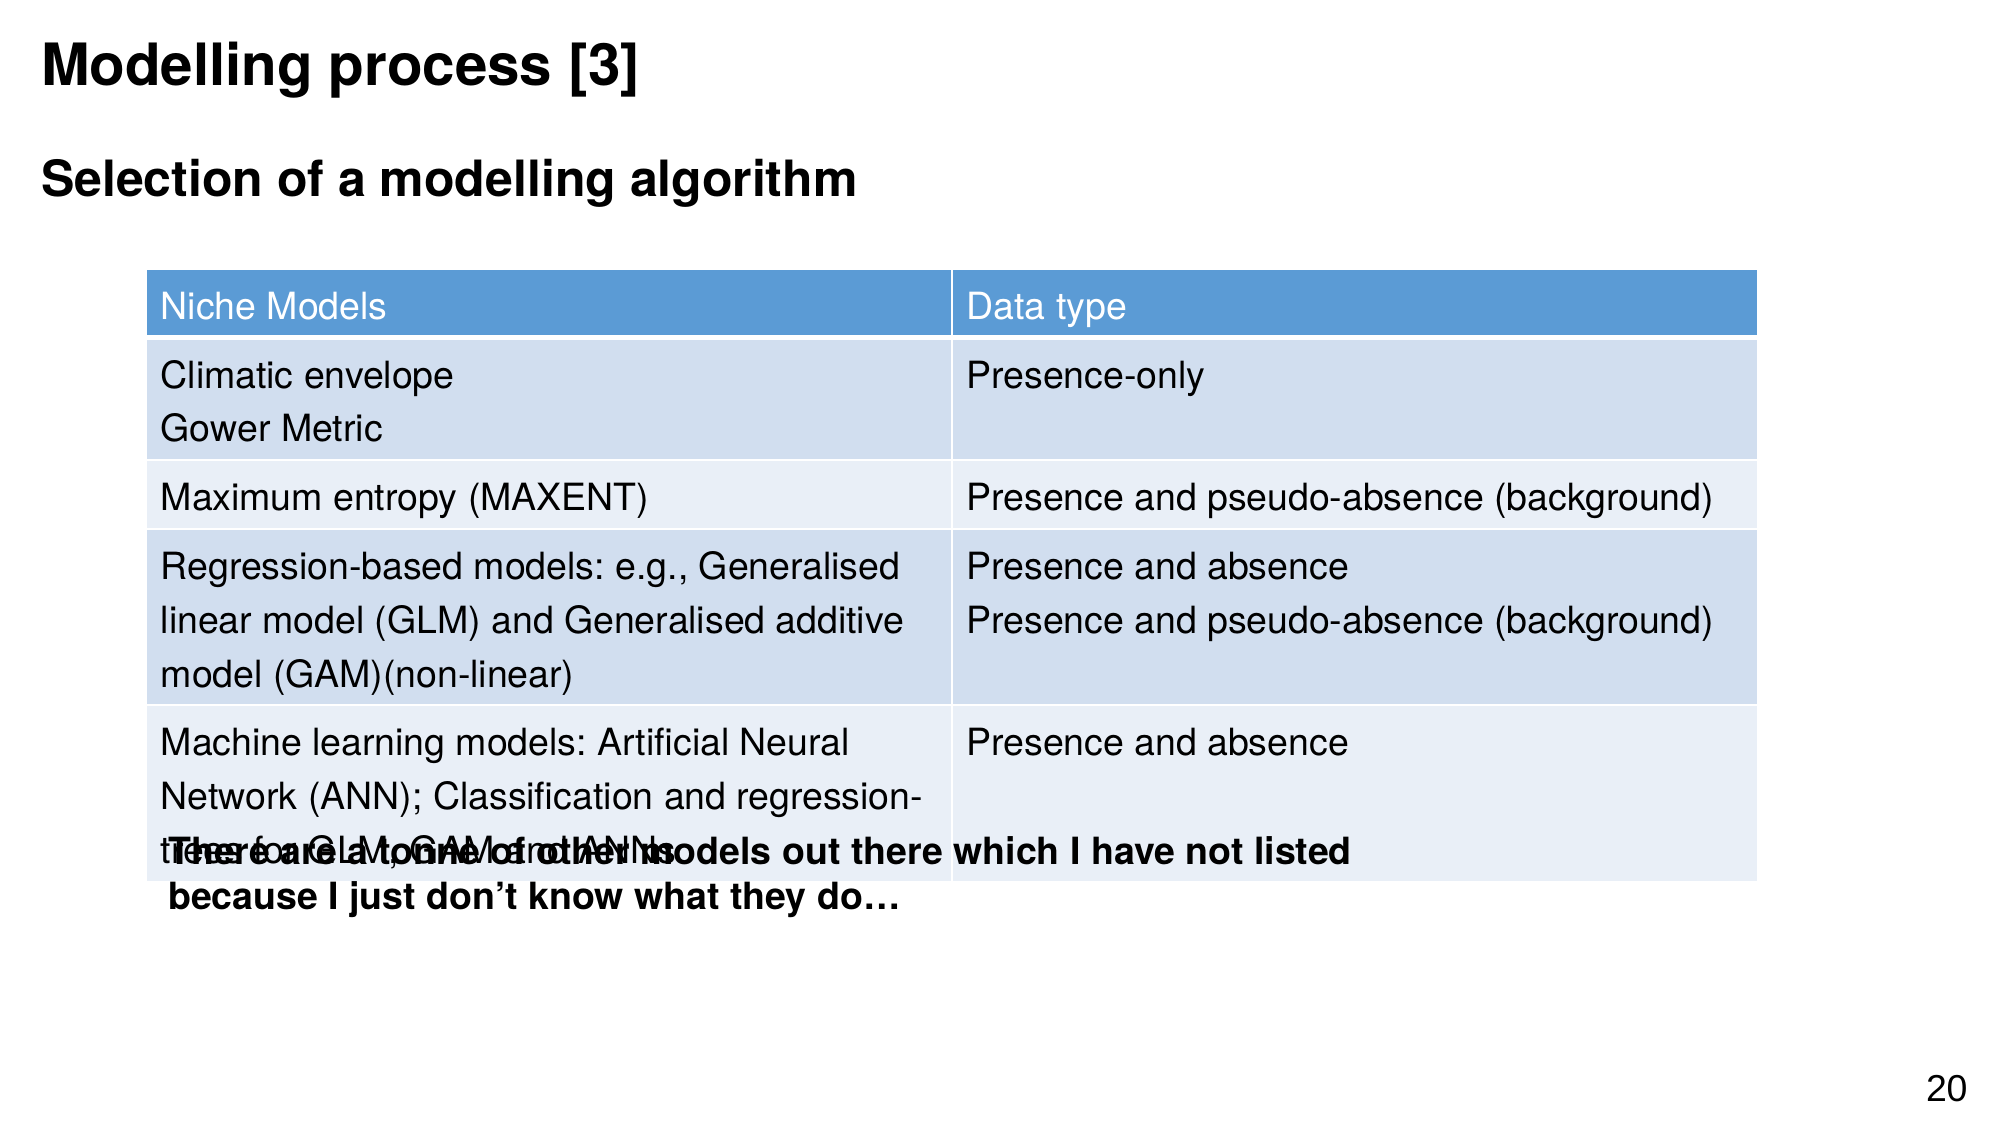

Modelling process [3]

Selection of a modelling algorithm

| Niche Models | Data type |
| --- | --- |
| Climatic envelope Gower Metric | Presence-only |
| Maximum entropy (MAXENT) | Presence and pseudo-absence (background) |
| Regression-based models: e.g., Generalised linear model (GLM) and Generalised additive model (GAM)(non-linear) | Presence and absence Presence and pseudo-absence (background) |
| Machine learning models: Artificial Neural Network (ANN); Classification and regression-trees for GLM, GAM and ANNs | Presence and absence |
There are a tonne of other models out there which I have not listed
because I just don’t know what they do…
20